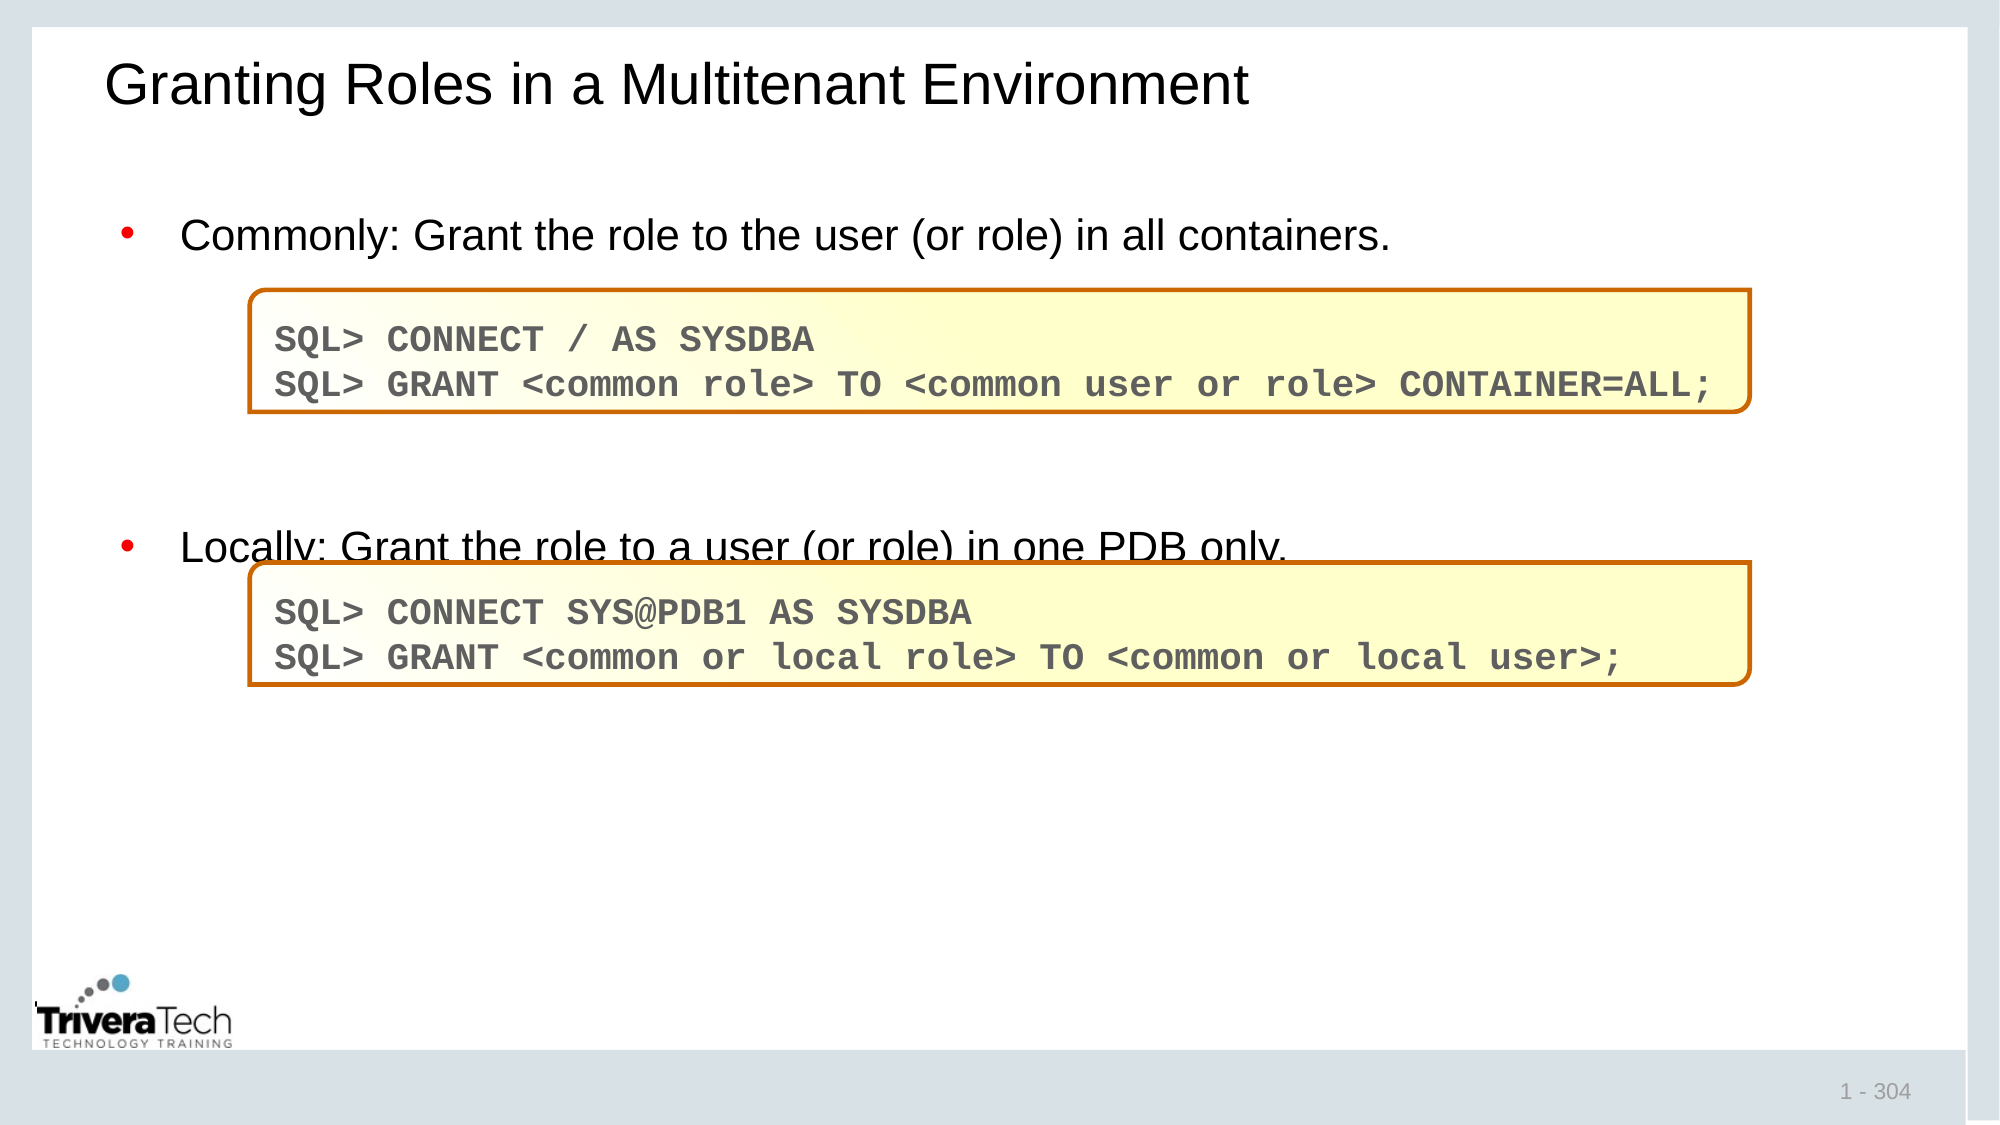

# Granting Roles in a Multitenant Environment
Commonly: Grant the role to the user (or role) in all containers.

Locally: Grant the role to a user (or role) in one PDB only.
SQL> CONNECT / AS SYSDBA
SQL> GRANT <common role> TO <common user or role> CONTAINER=ALL;
SQL> CONNECT SYS@PDB1 AS SYSDBA
SQL> GRANT <common or local role> TO <common or local user>;